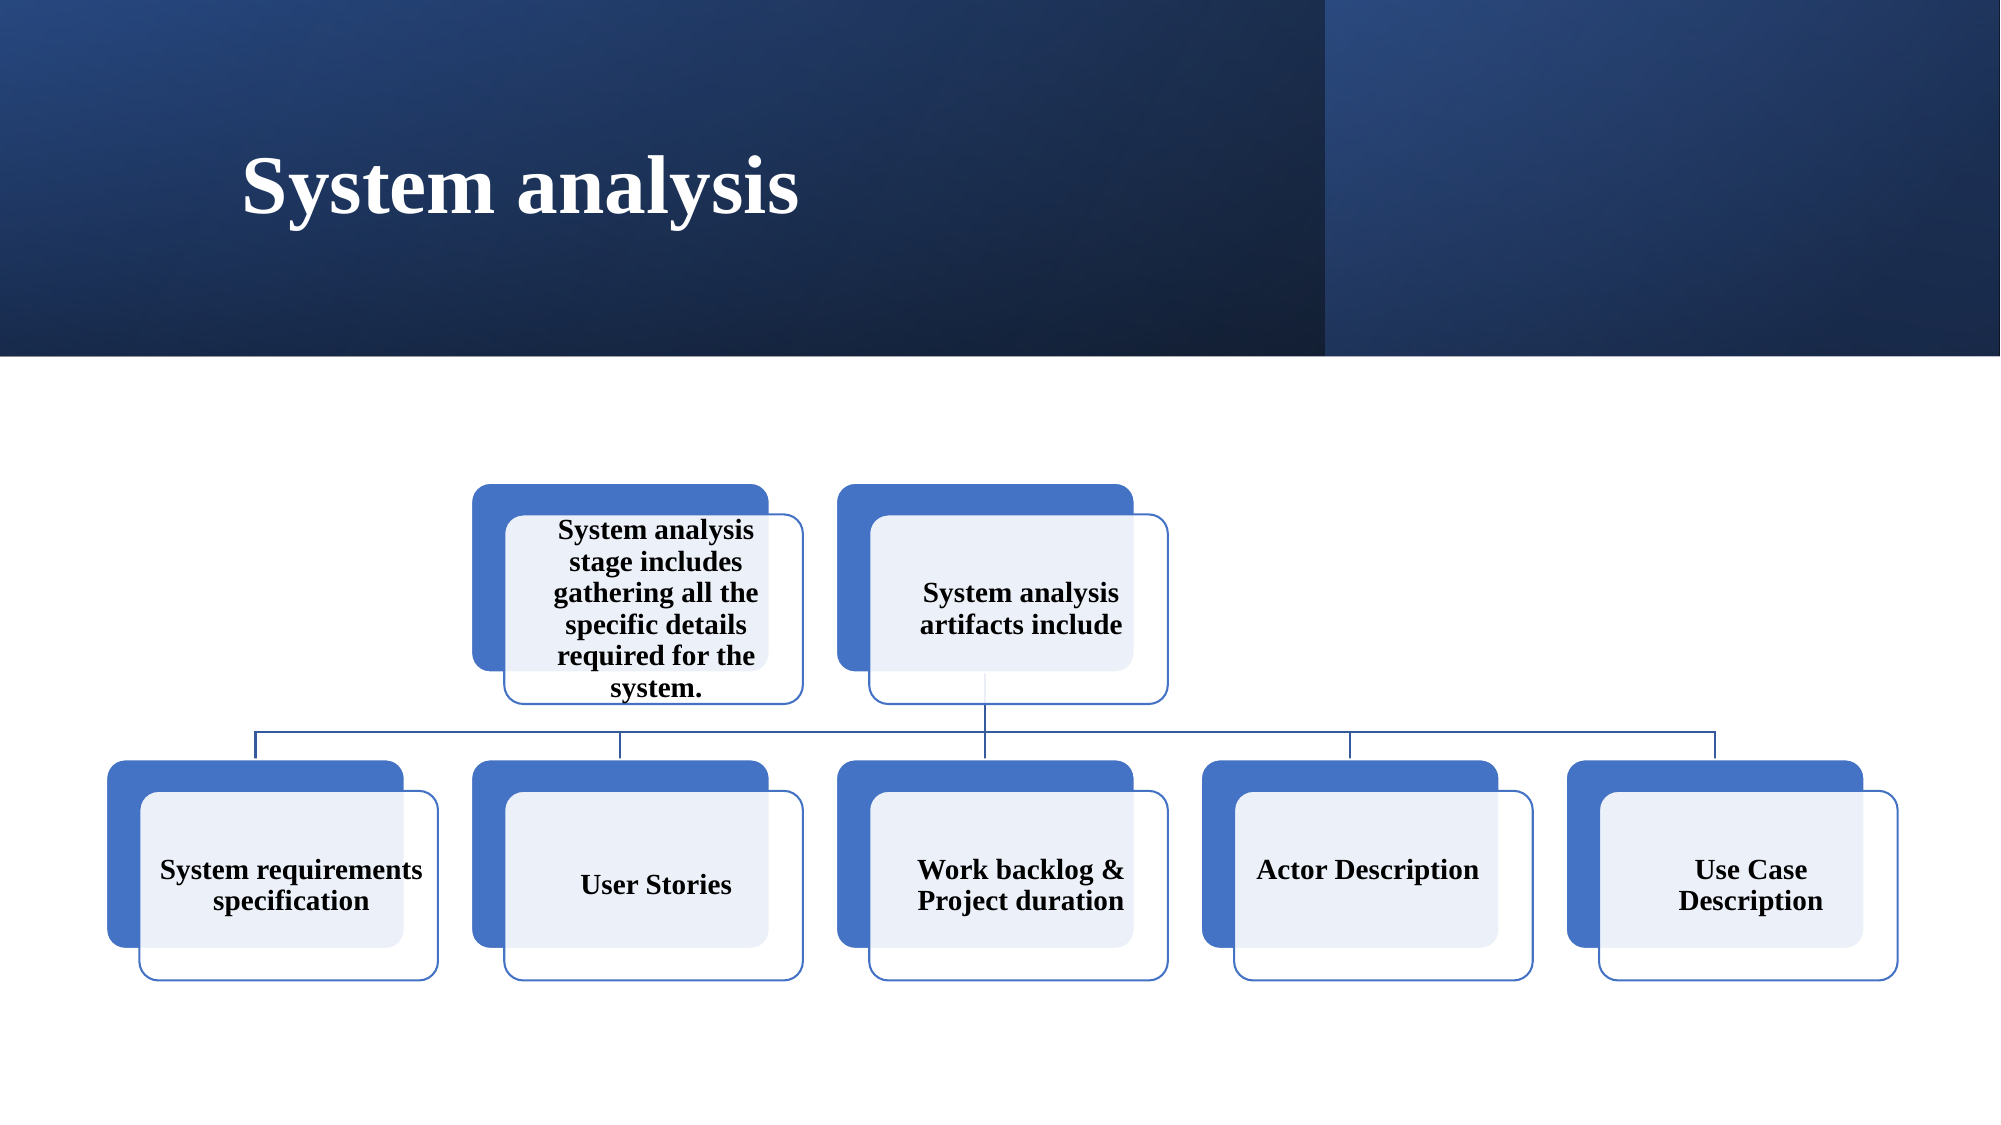

# System analysis
System analysis stage includes gathering all the specific details required for the system.
System analysis artifacts include
System requirements specification
User Stories
Work backlog & Project duration
Actor Description
Use Case Description